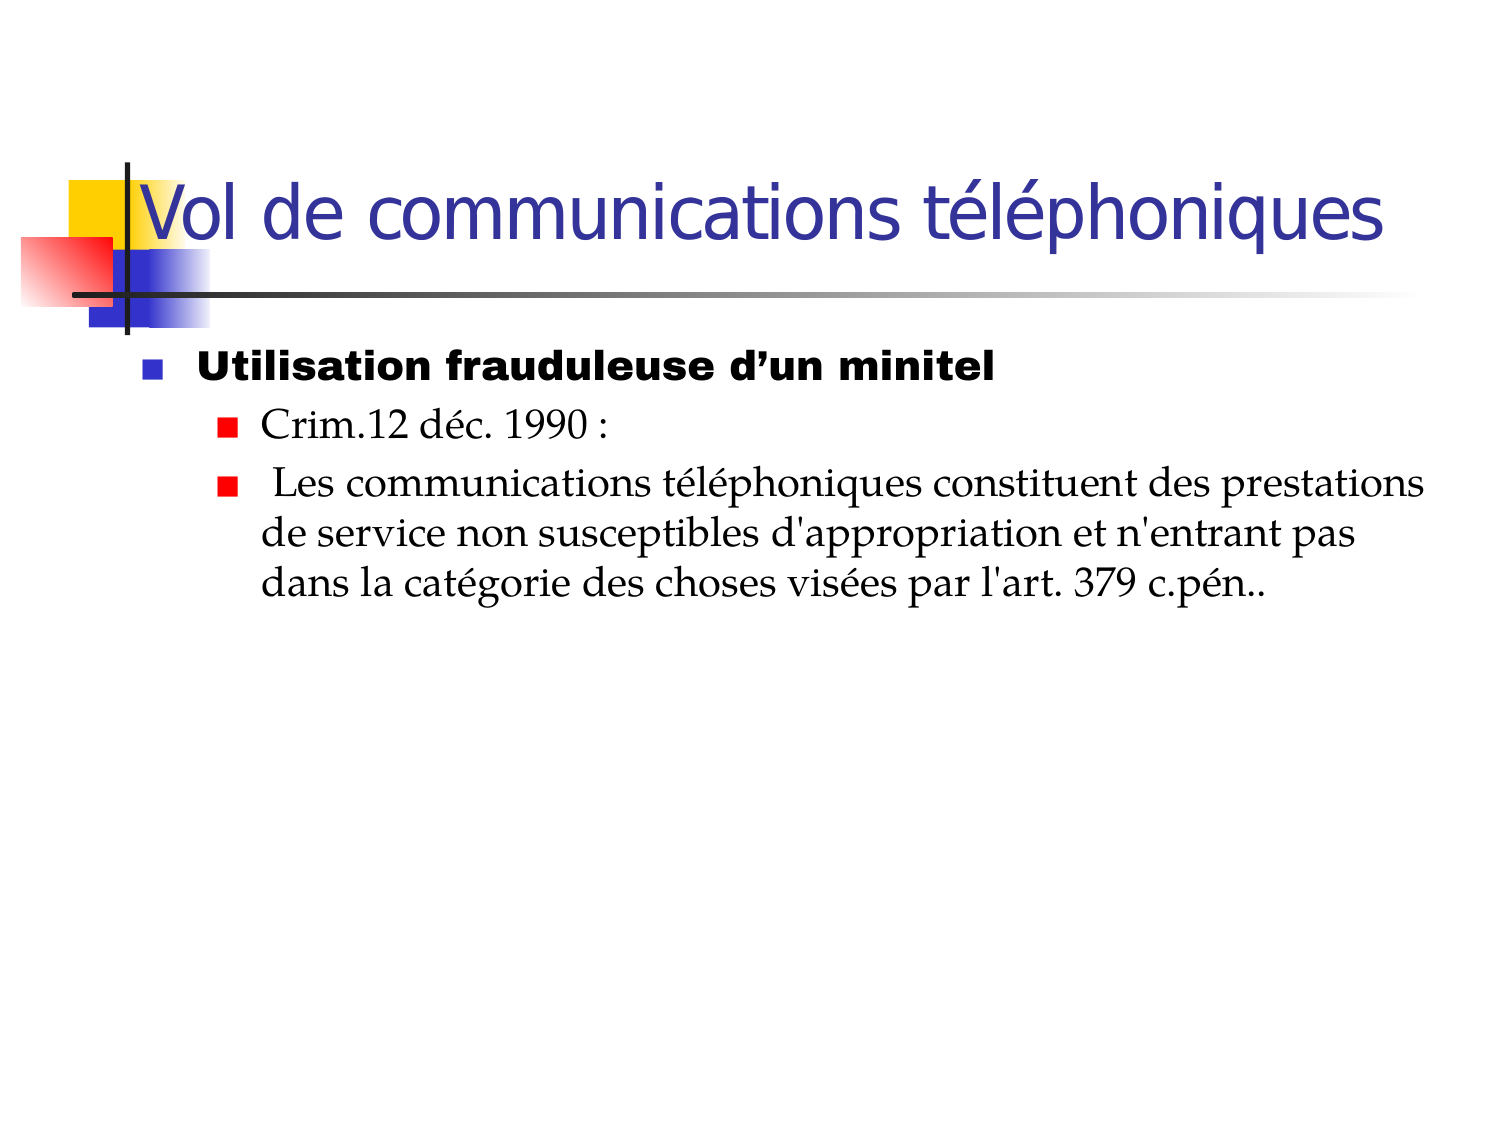

# Vol de communications téléphoniques
Utilisation frauduleuse d’un minitel
Crim.12 déc. 1990 :
 Les communications téléphoniques constituent des prestations de service non susceptibles d'appropriation et n'entrant pas dans la catégorie des choses visées par l'art. 379 c.pén..